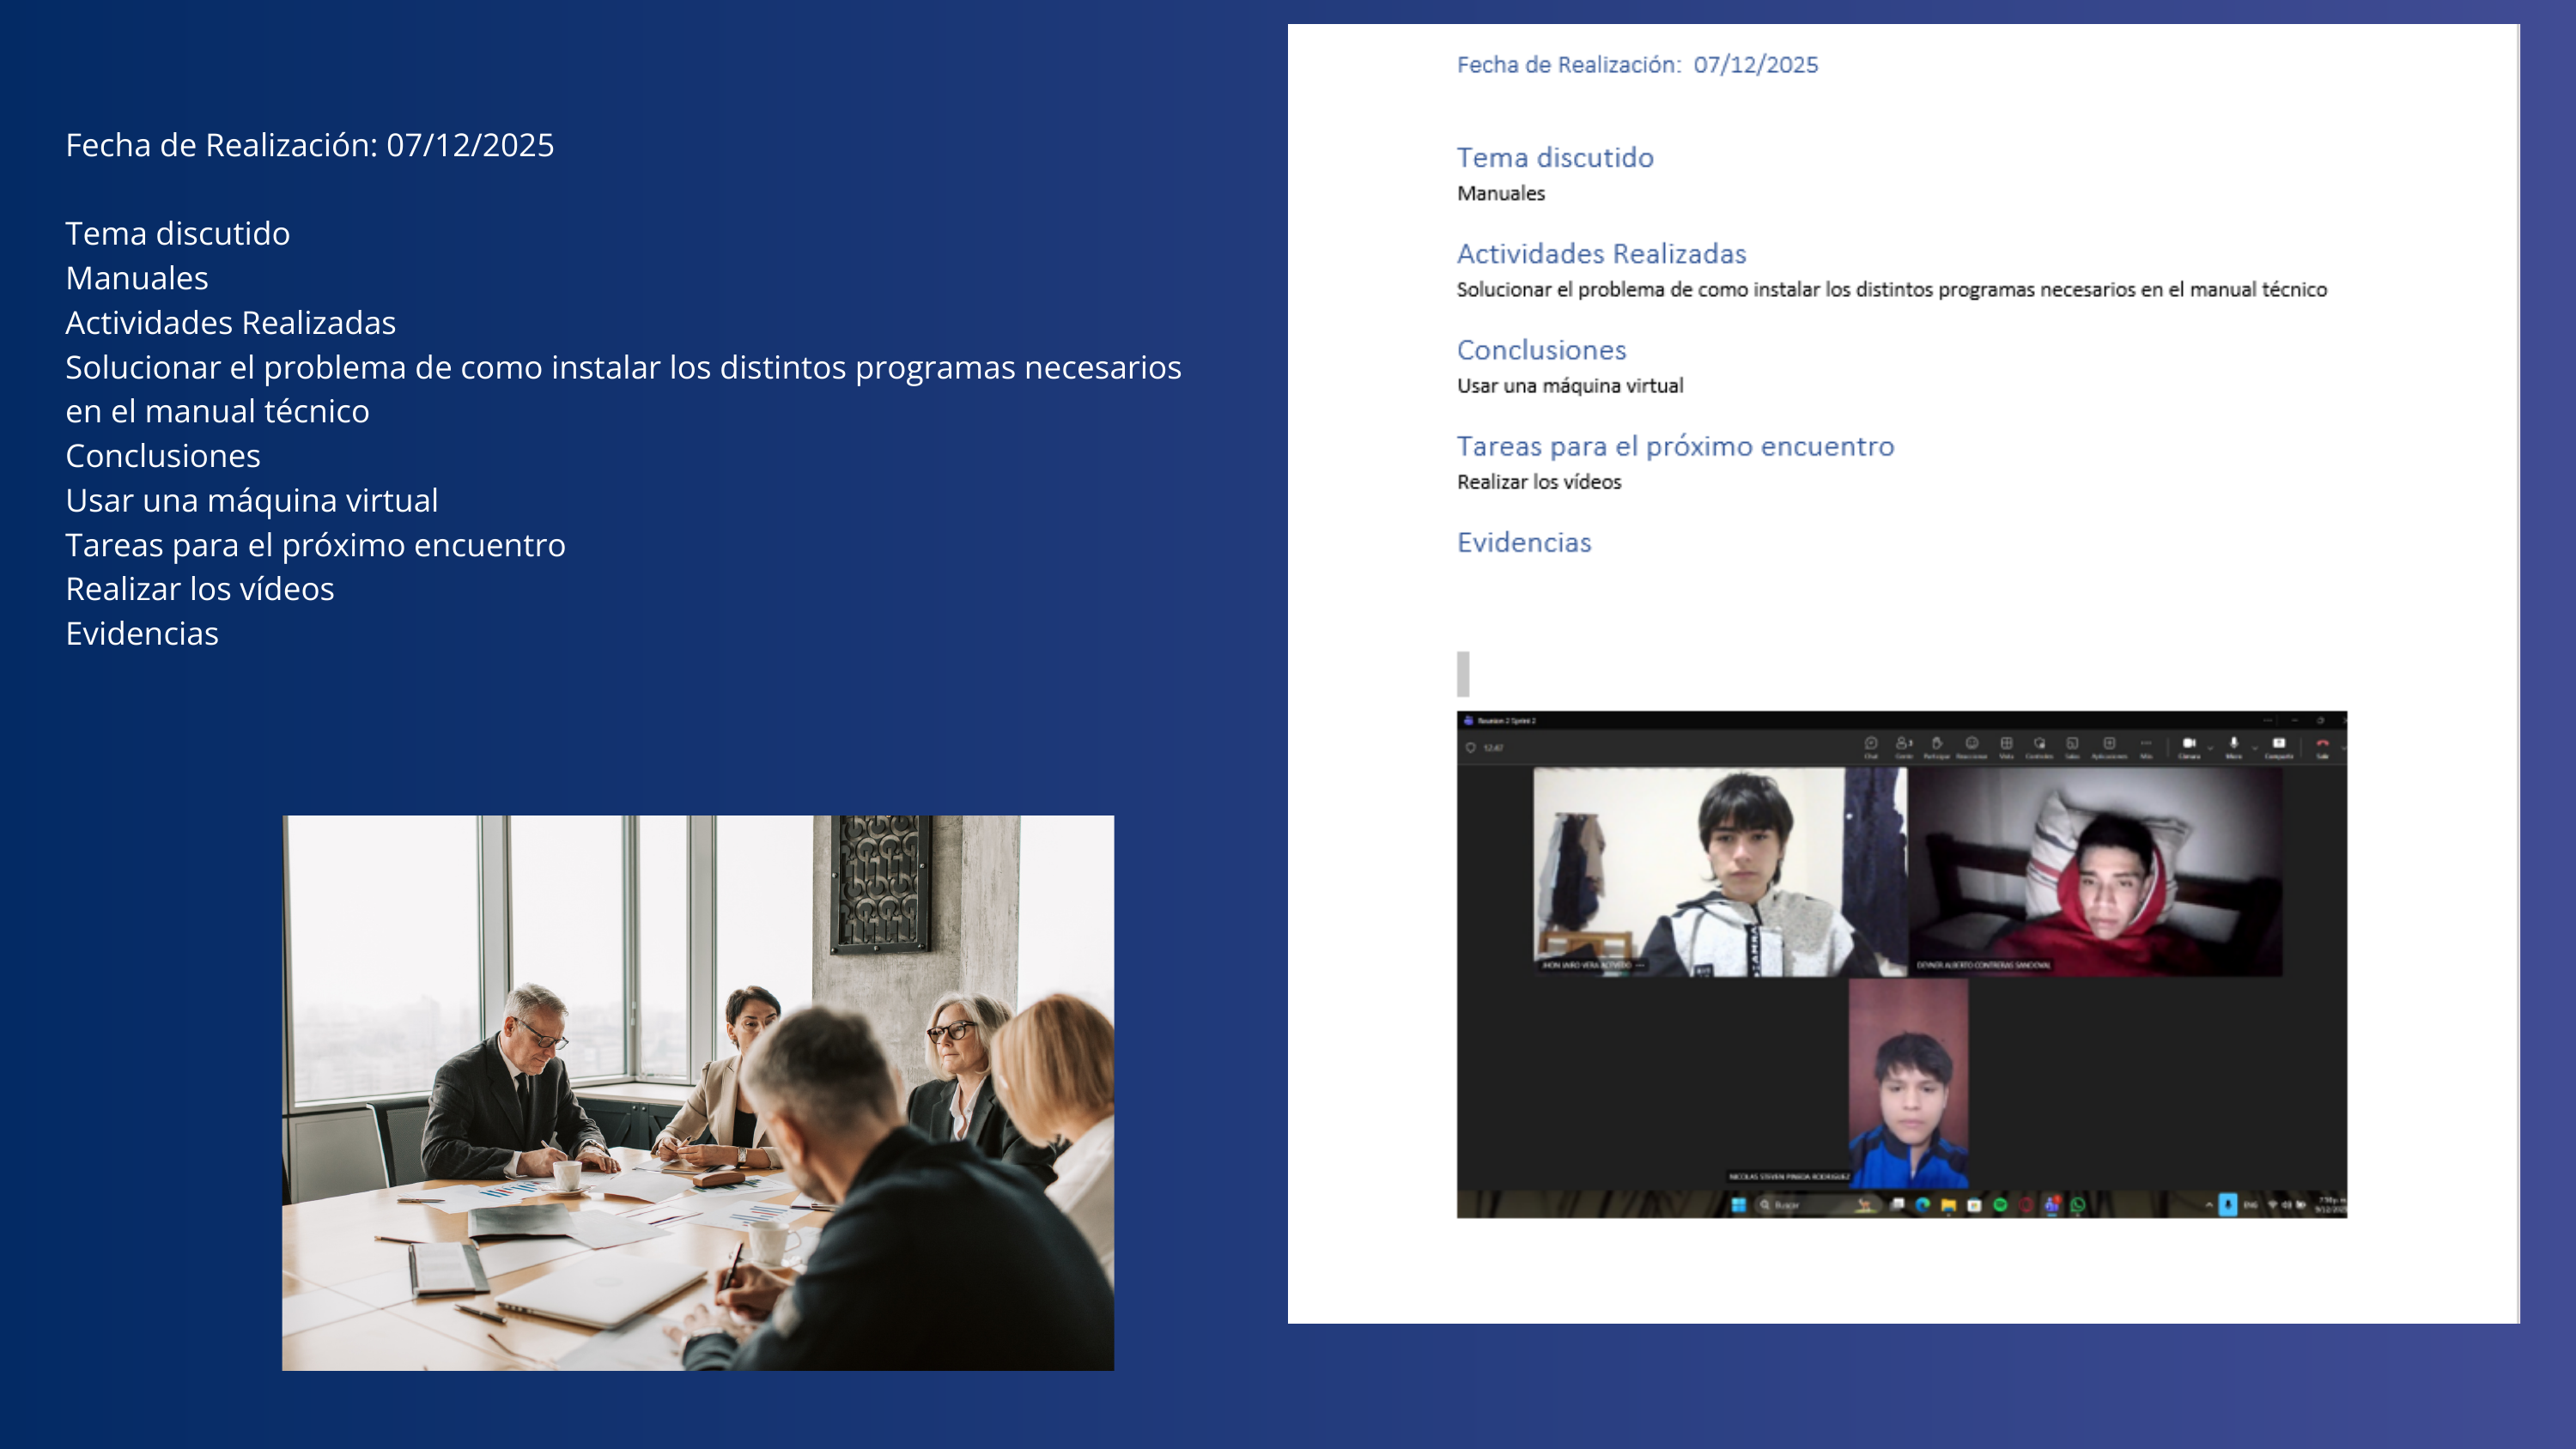

Fecha de Realización: 07/12/2025

Tema discutido
Manuales
Actividades Realizadas
Solucionar el problema de como instalar los distintos programas necesarios en el manual técnico
Conclusiones
Usar una máquina virtual
Tareas para el próximo encuentro
Realizar los vídeos
Evidencias